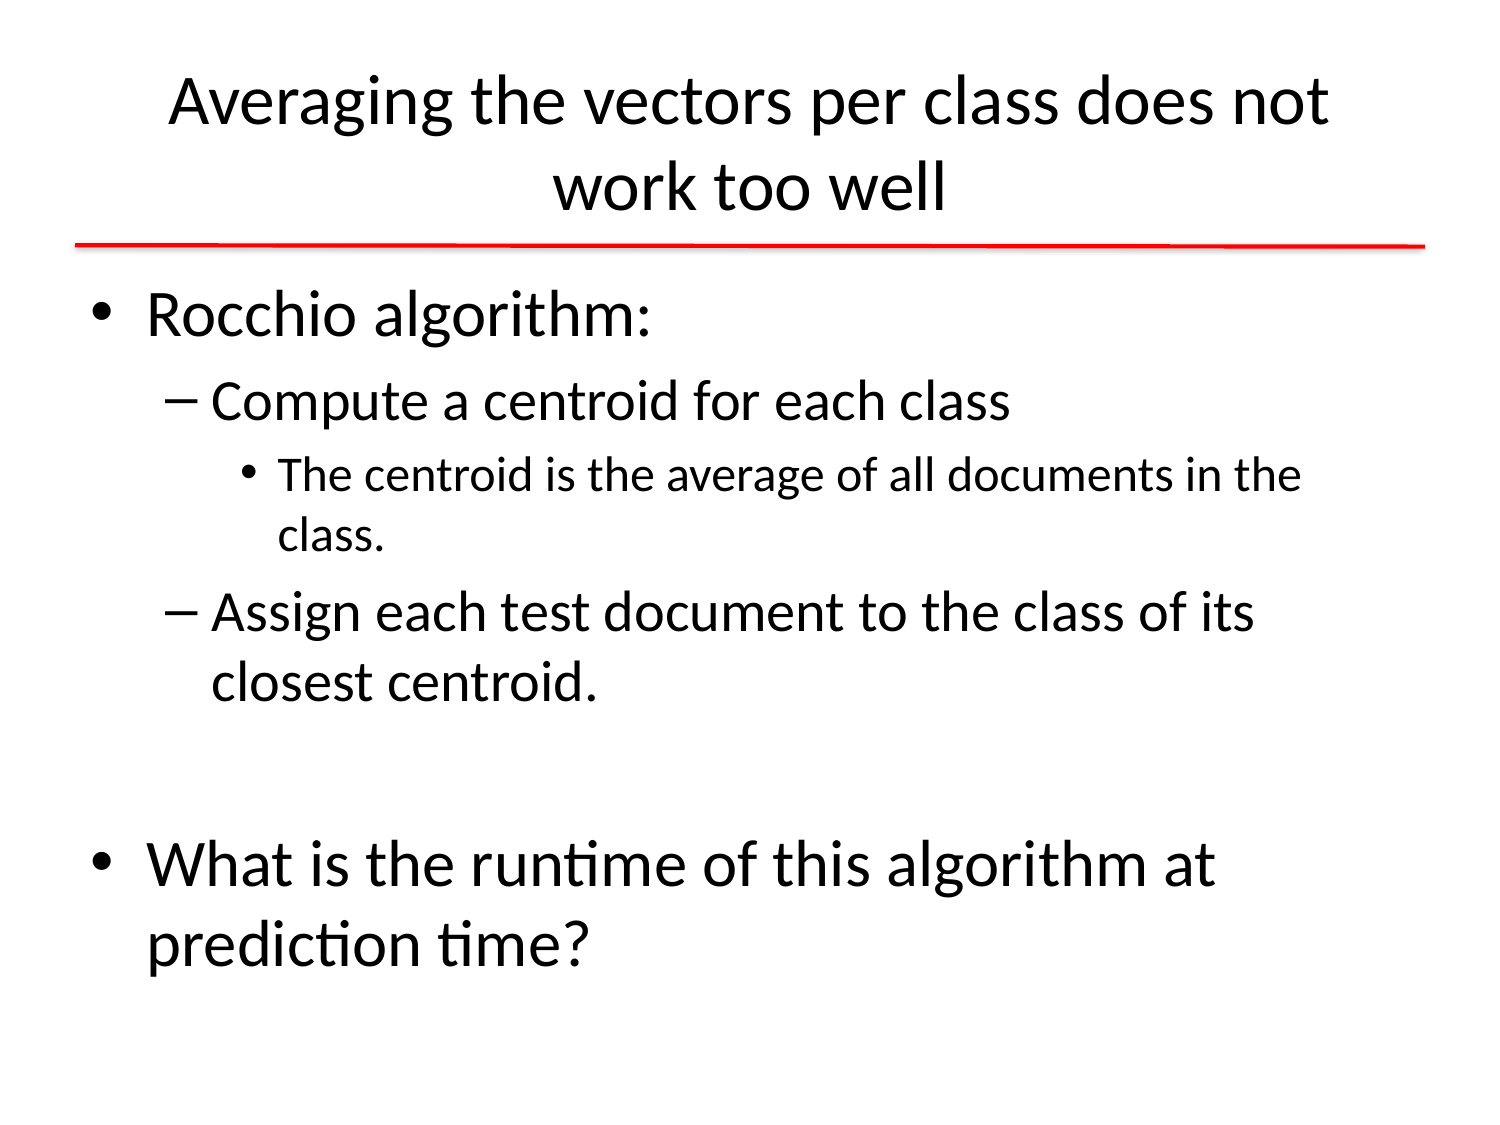

# Averaging the vectors per class does not work too well
Rocchio algorithm:
Compute a centroid for each class
The centroid is the average of all documents in the class.
Assign each test document to the class of its closest centroid.

What is the runtime of this algorithm at prediction time?